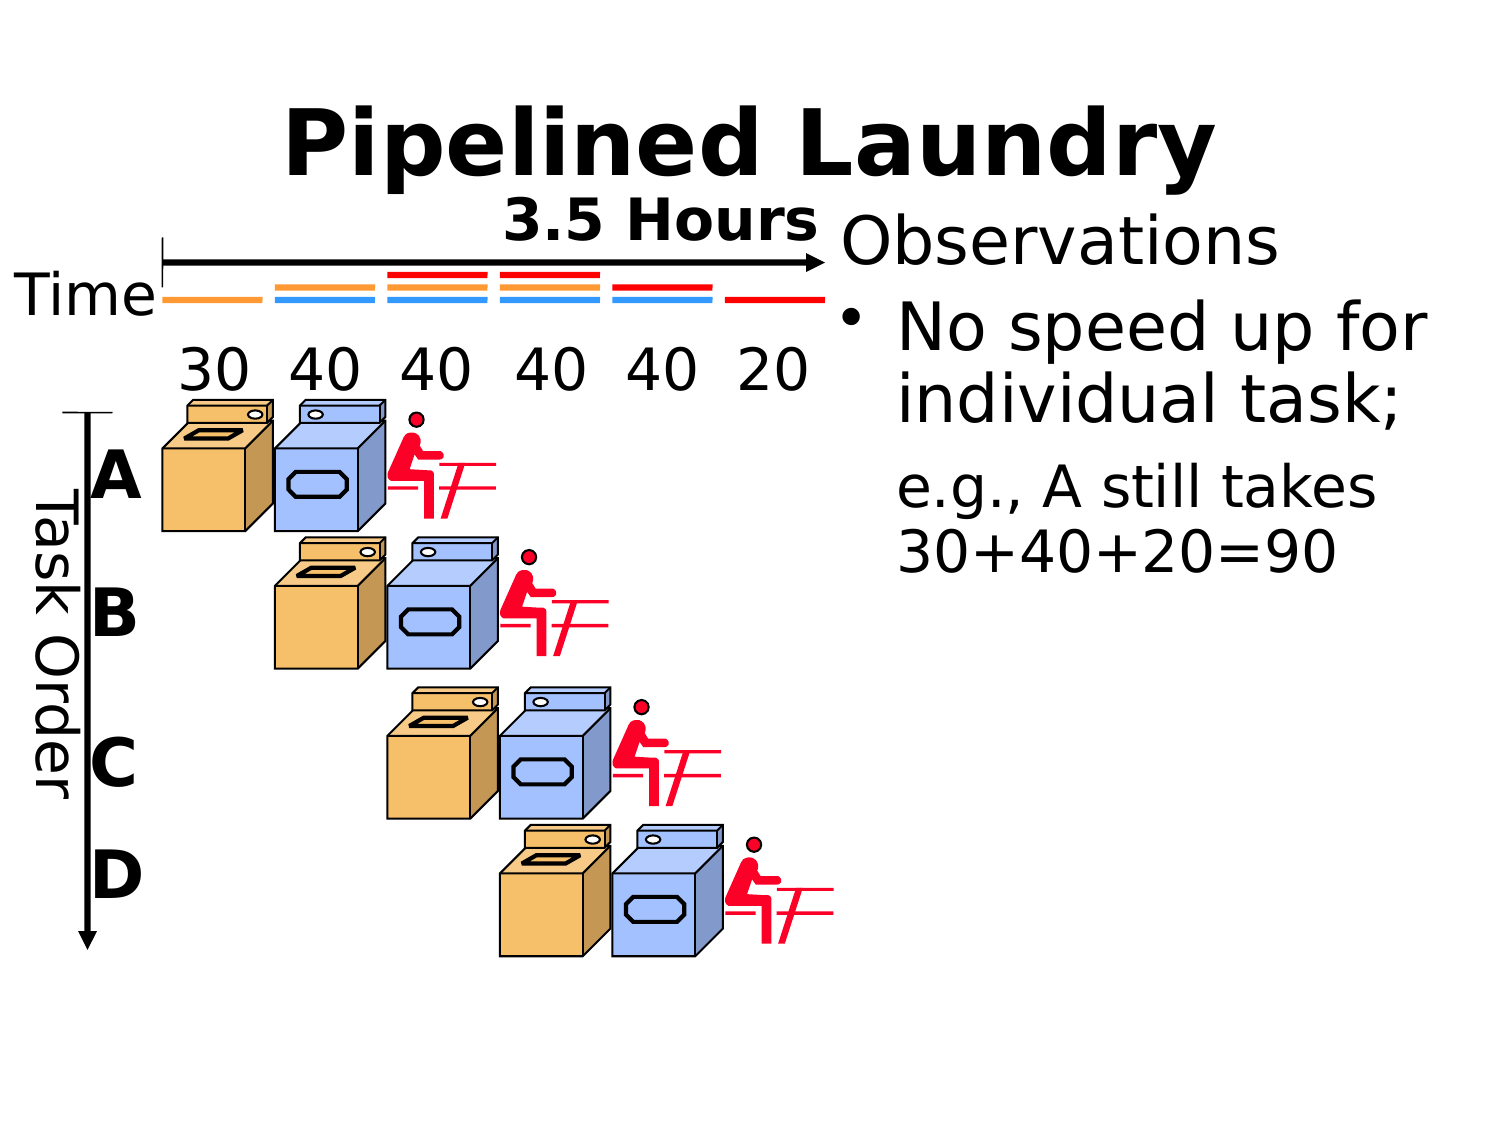

# Pipelined Laundry
3.5 Hours
Observations
No speed up for individual task;
	e.g., A still takes 30+40+20=90

Time

30  40  40
40  40  20

A
Task Order

B

C
D